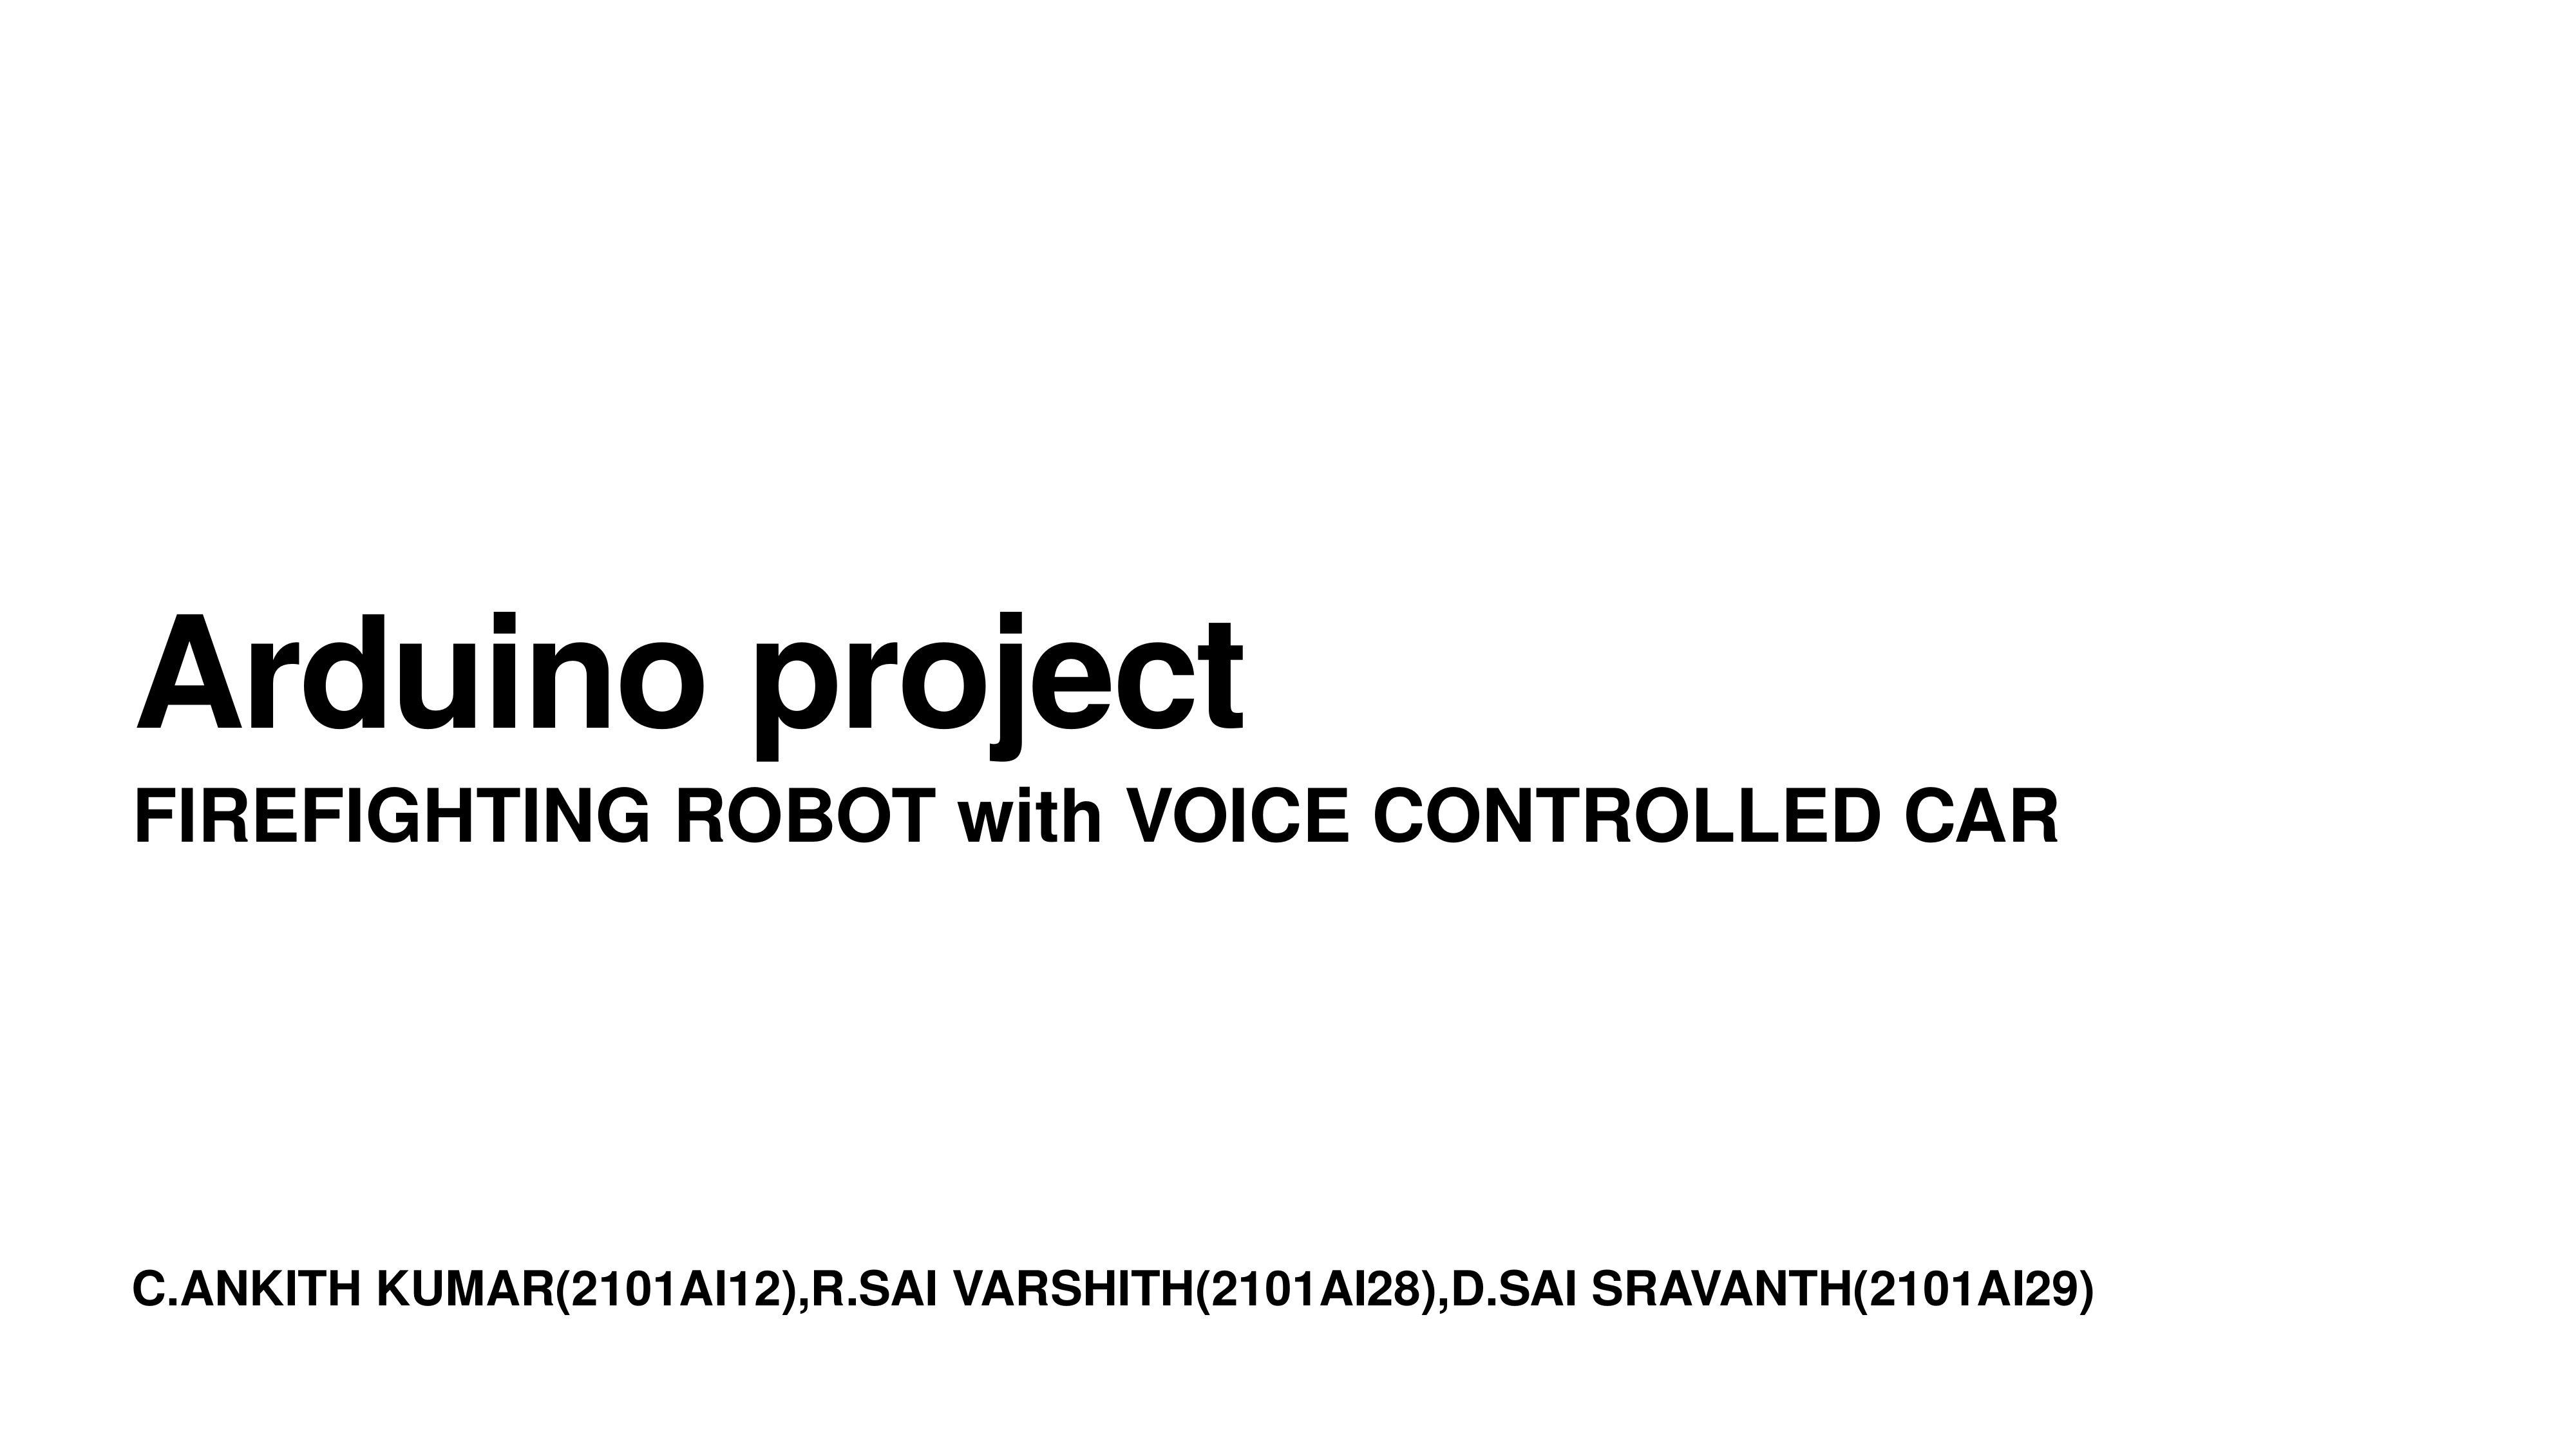

# Arduino project
FIREFIGHTING ROBOT with VOICE CONTROLLED CAR
C.ANKITH KUMAR(2101AI12),R.SAI VARSHITH(2101AI28),D.SAI SRAVANTH(2101AI29)